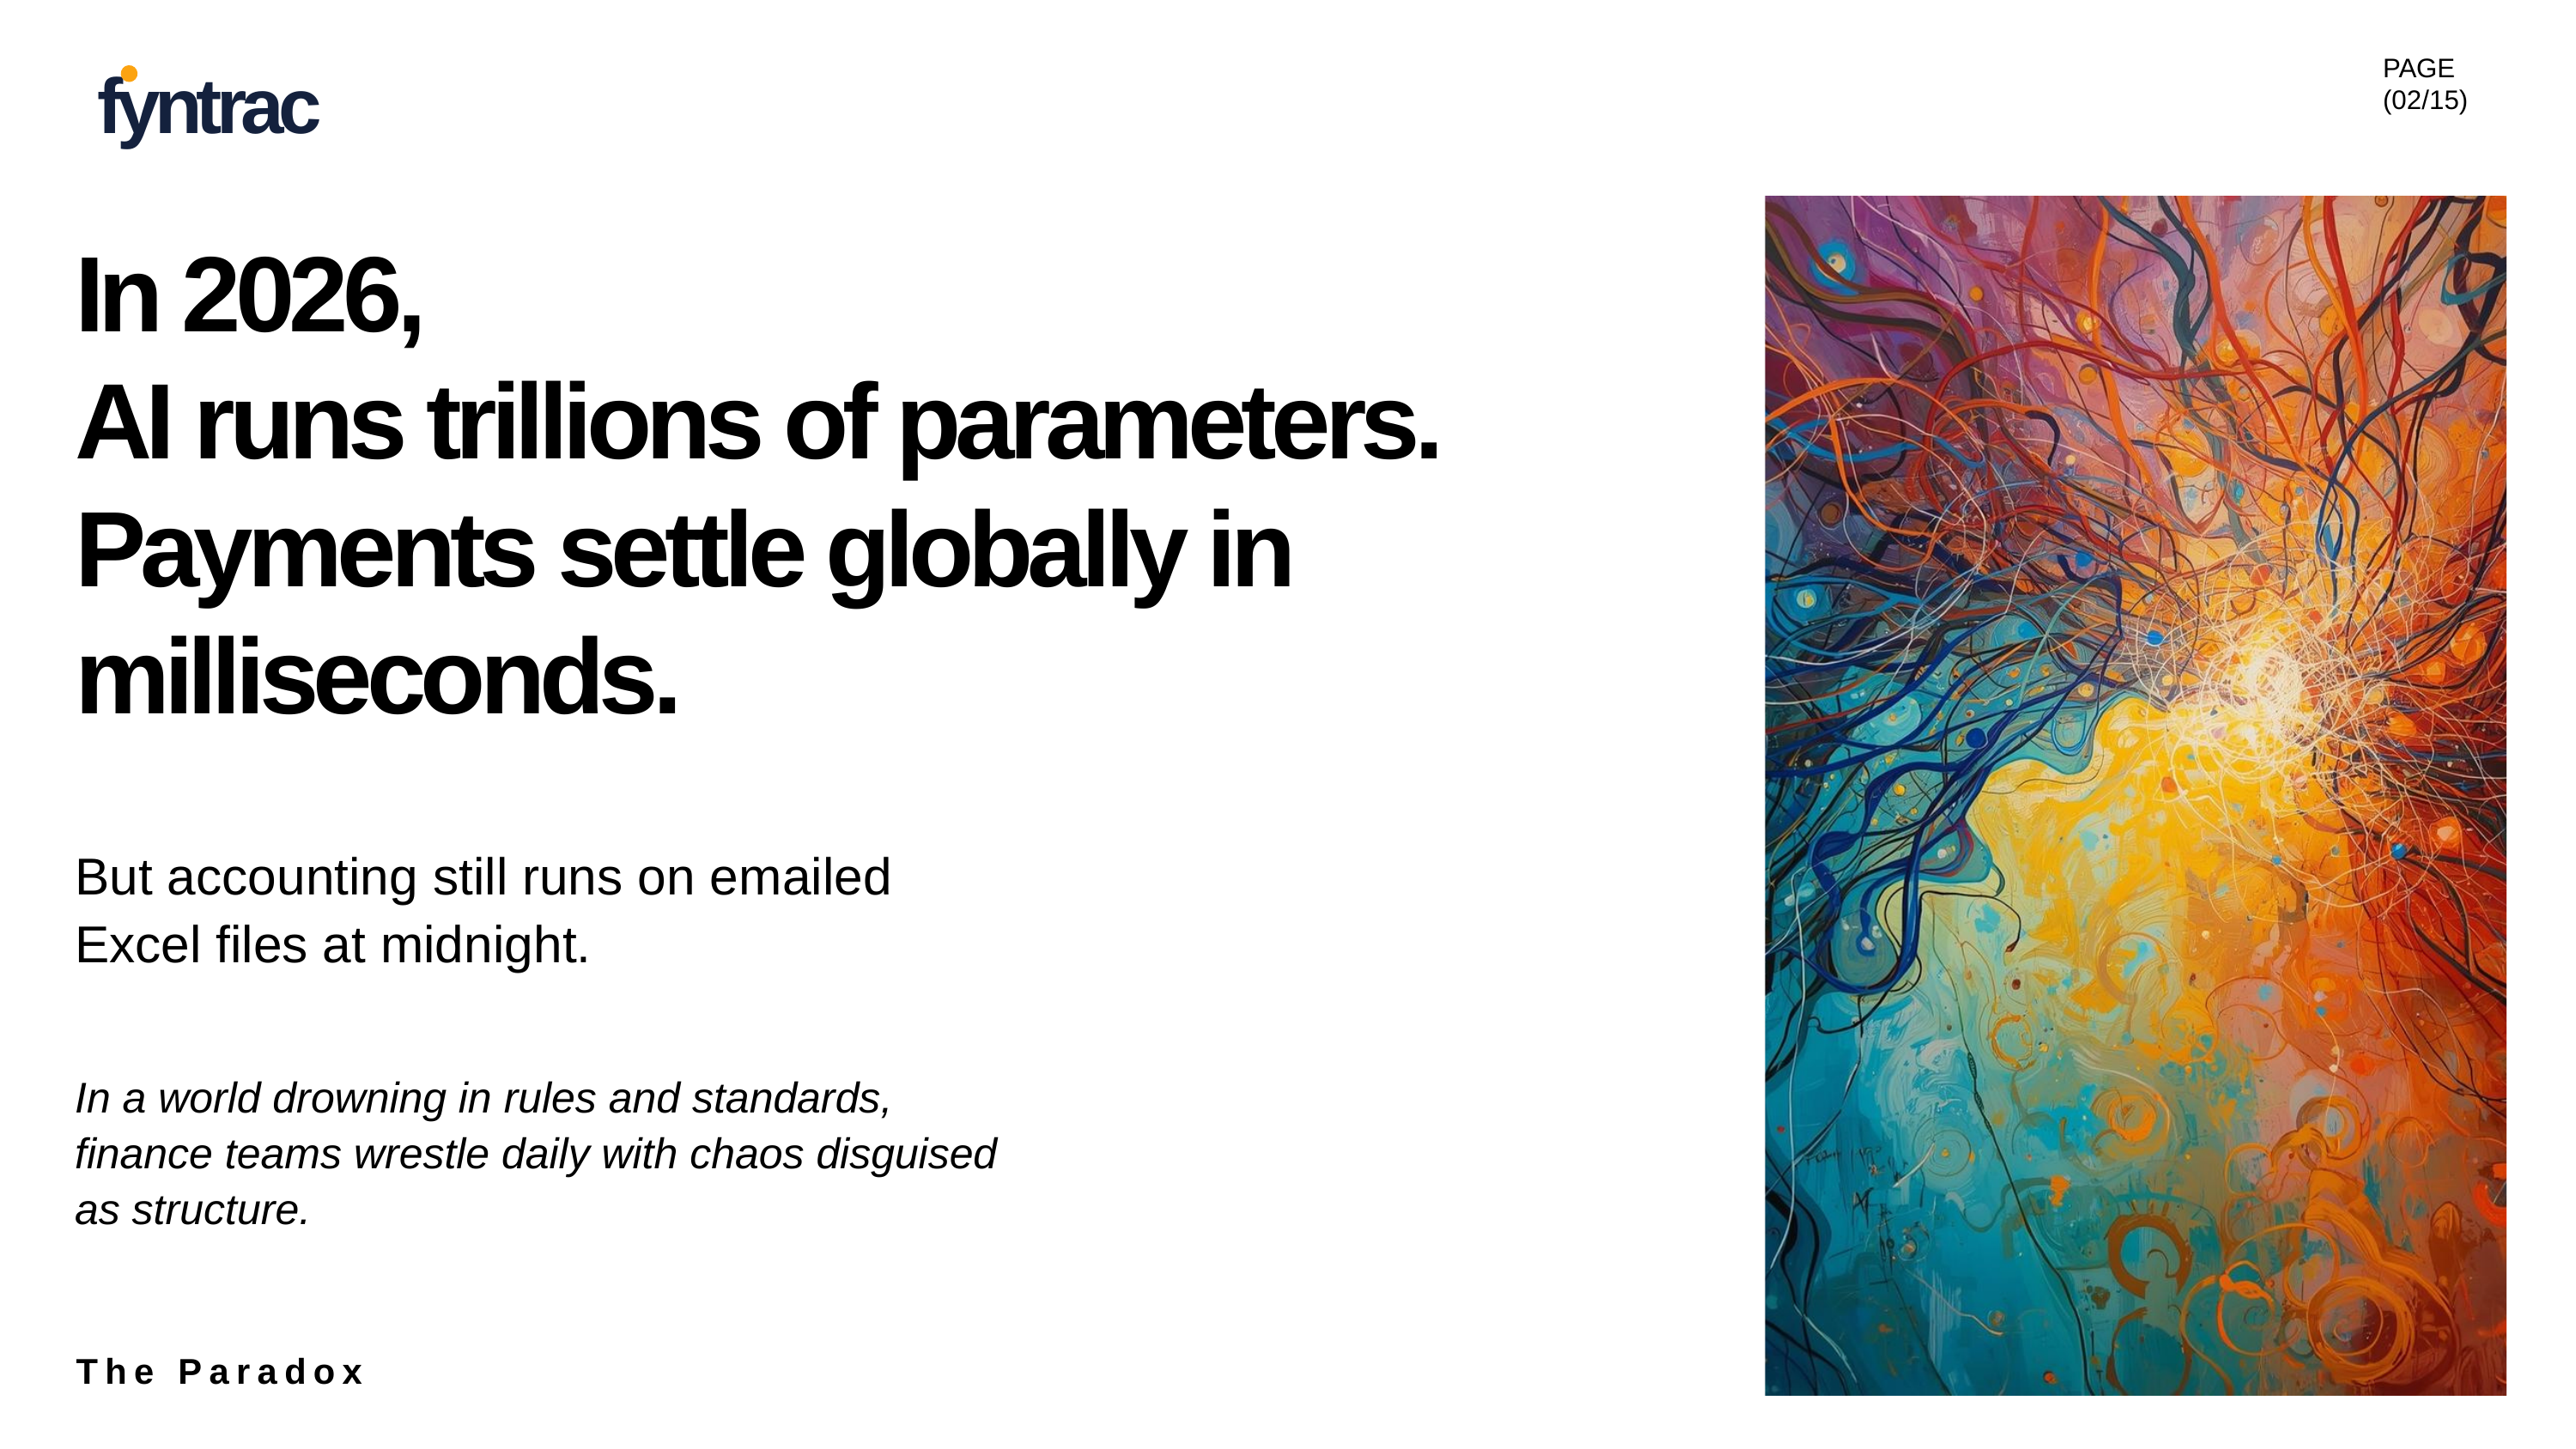

fyntrac

PAGE
(02/15)

In 2026,
AI runs trillions of parameters.
Payments settle globally in milliseconds.

But accounting still runs on emailed Excel files at midnight.
In a world drowning in rules and standards, finance teams wrestle daily with chaos disguised as structure.
The Paradox